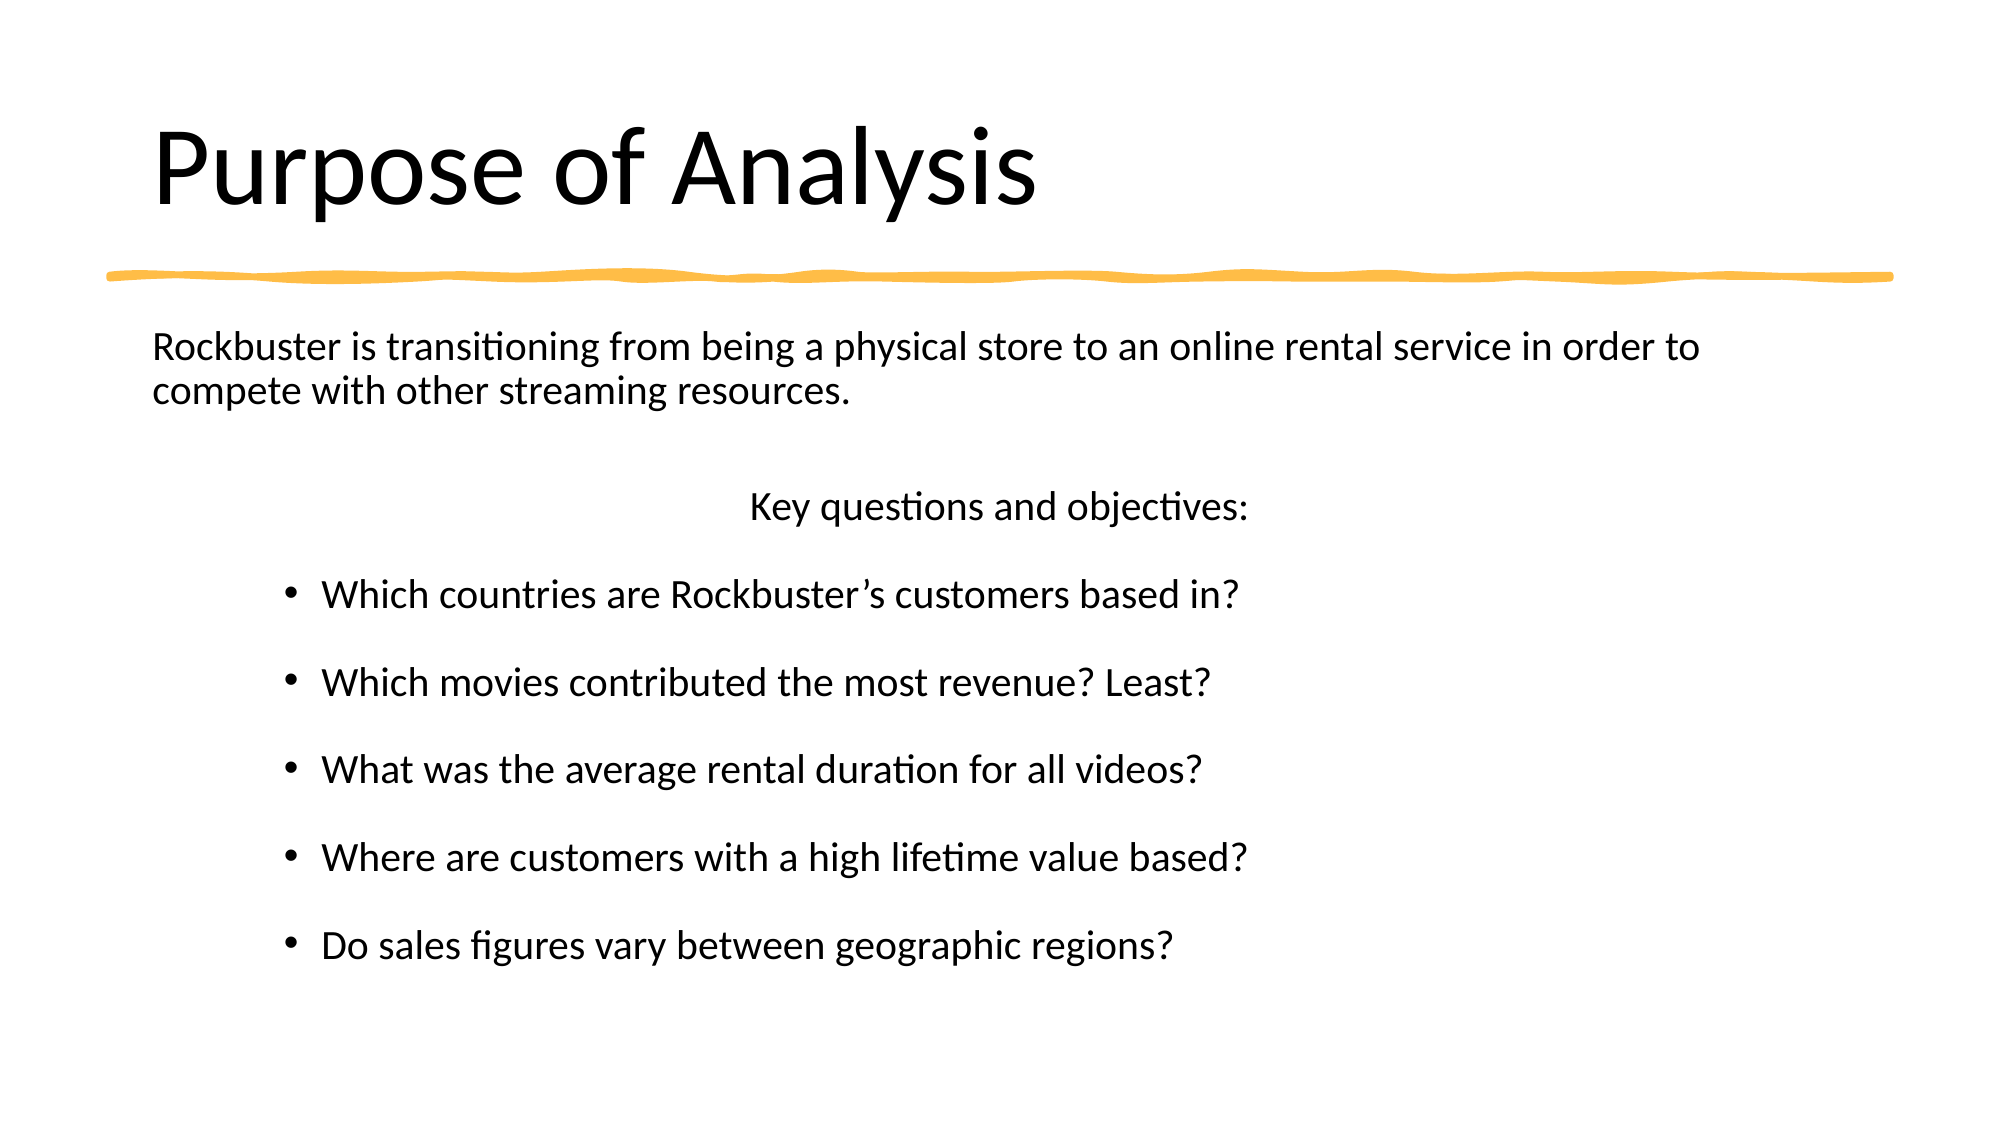

# Purpose of Analysis

Rockbuster is transitioning from being a physical store to an online rental service in order to compete with other streaming resources.

Key questions and objectives:
Which countries are Rockbuster’s customers based in?
Which movies contributed the most revenue? Least?
What was the average rental duration for all videos?
Where are customers with a high lifetime value based?
Do sales figures vary between geographic regions?